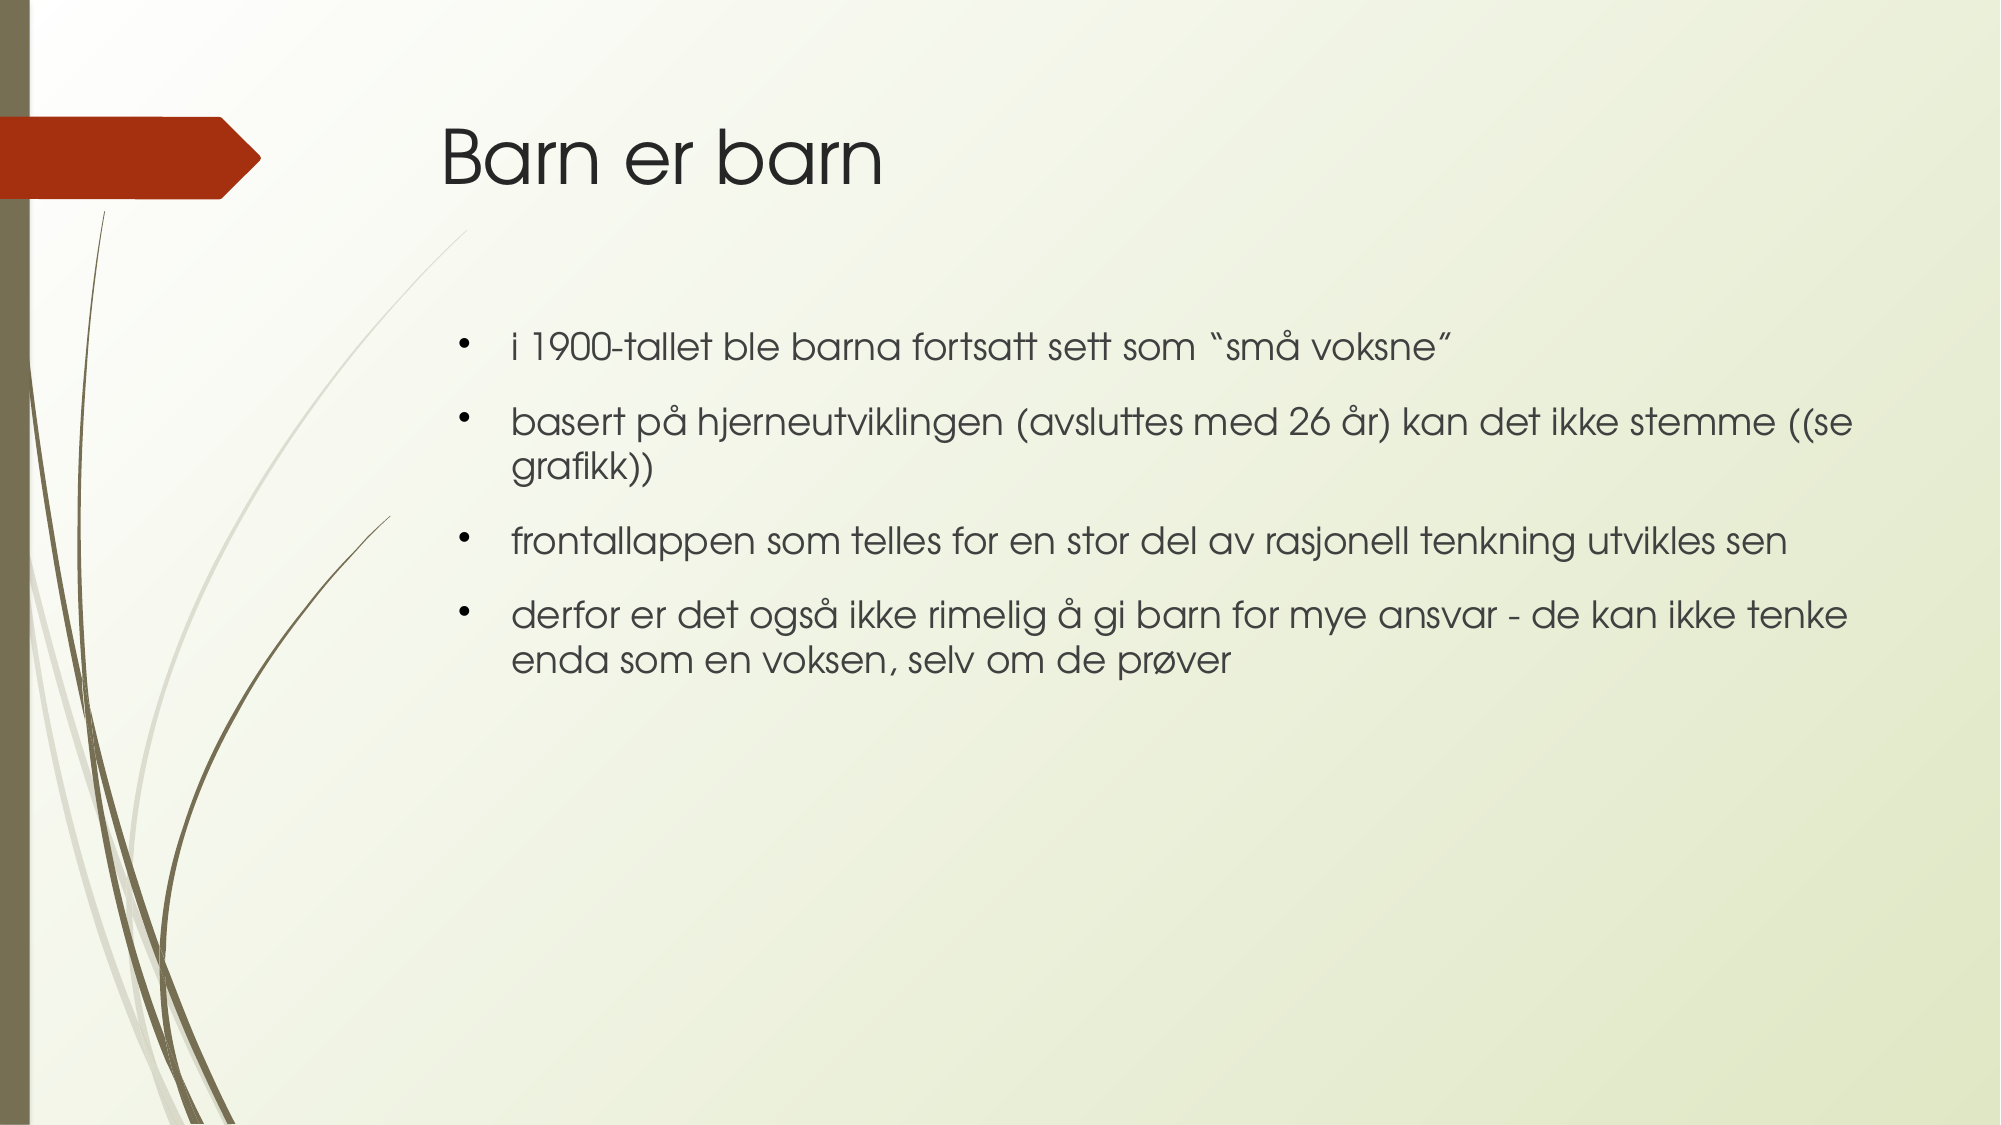

Barn er barn
i 1900-tallet ble barna fortsatt sett som “små voksne”
basert på hjerneutviklingen (avsluttes med 26 år) kan det ikke stemme ((se grafikk))
frontallappen som telles for en stor del av rasjonell tenkning utvikles sen
derfor er det også ikke rimelig å gi barn for mye ansvar - de kan ikke tenke enda som en voksen, selv om de prøver